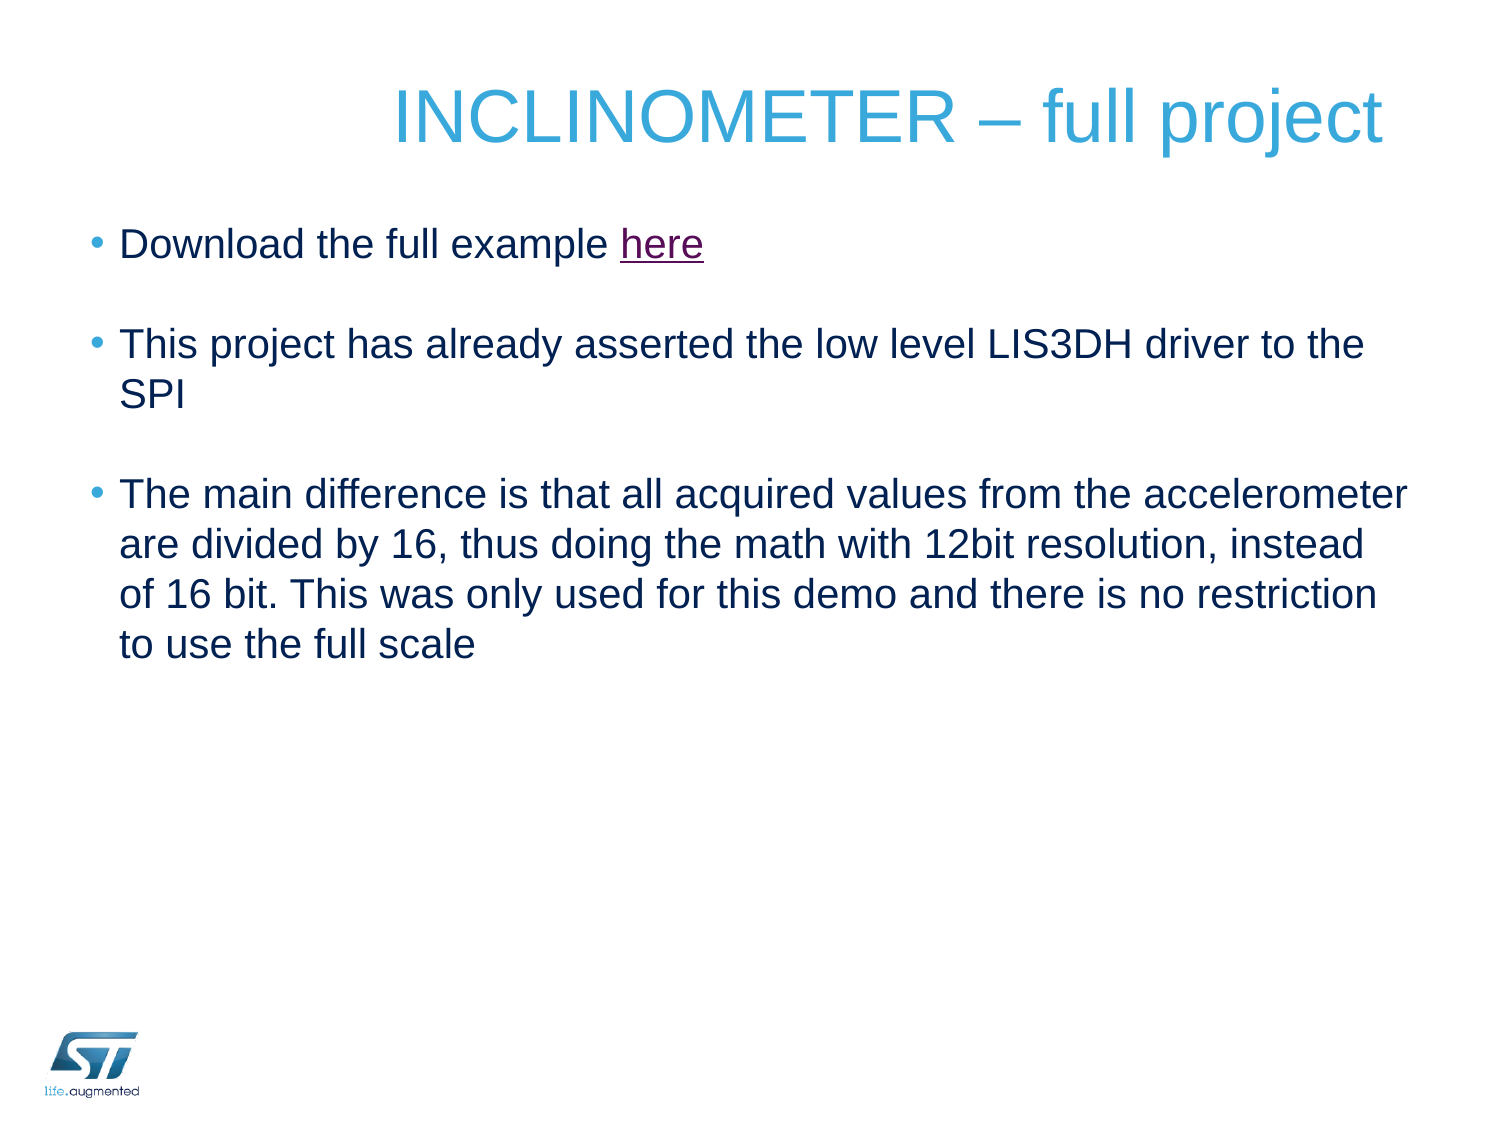

# INCLINOMETER – full project
Download the full example here
This project has already asserted the low level LIS3DH driver to the SPI
The main difference is that all acquired values from the accelerometer are divided by 16, thus doing the math with 12bit resolution, instead of 16 bit. This was only used for this demo and there is no restriction to use the full scale